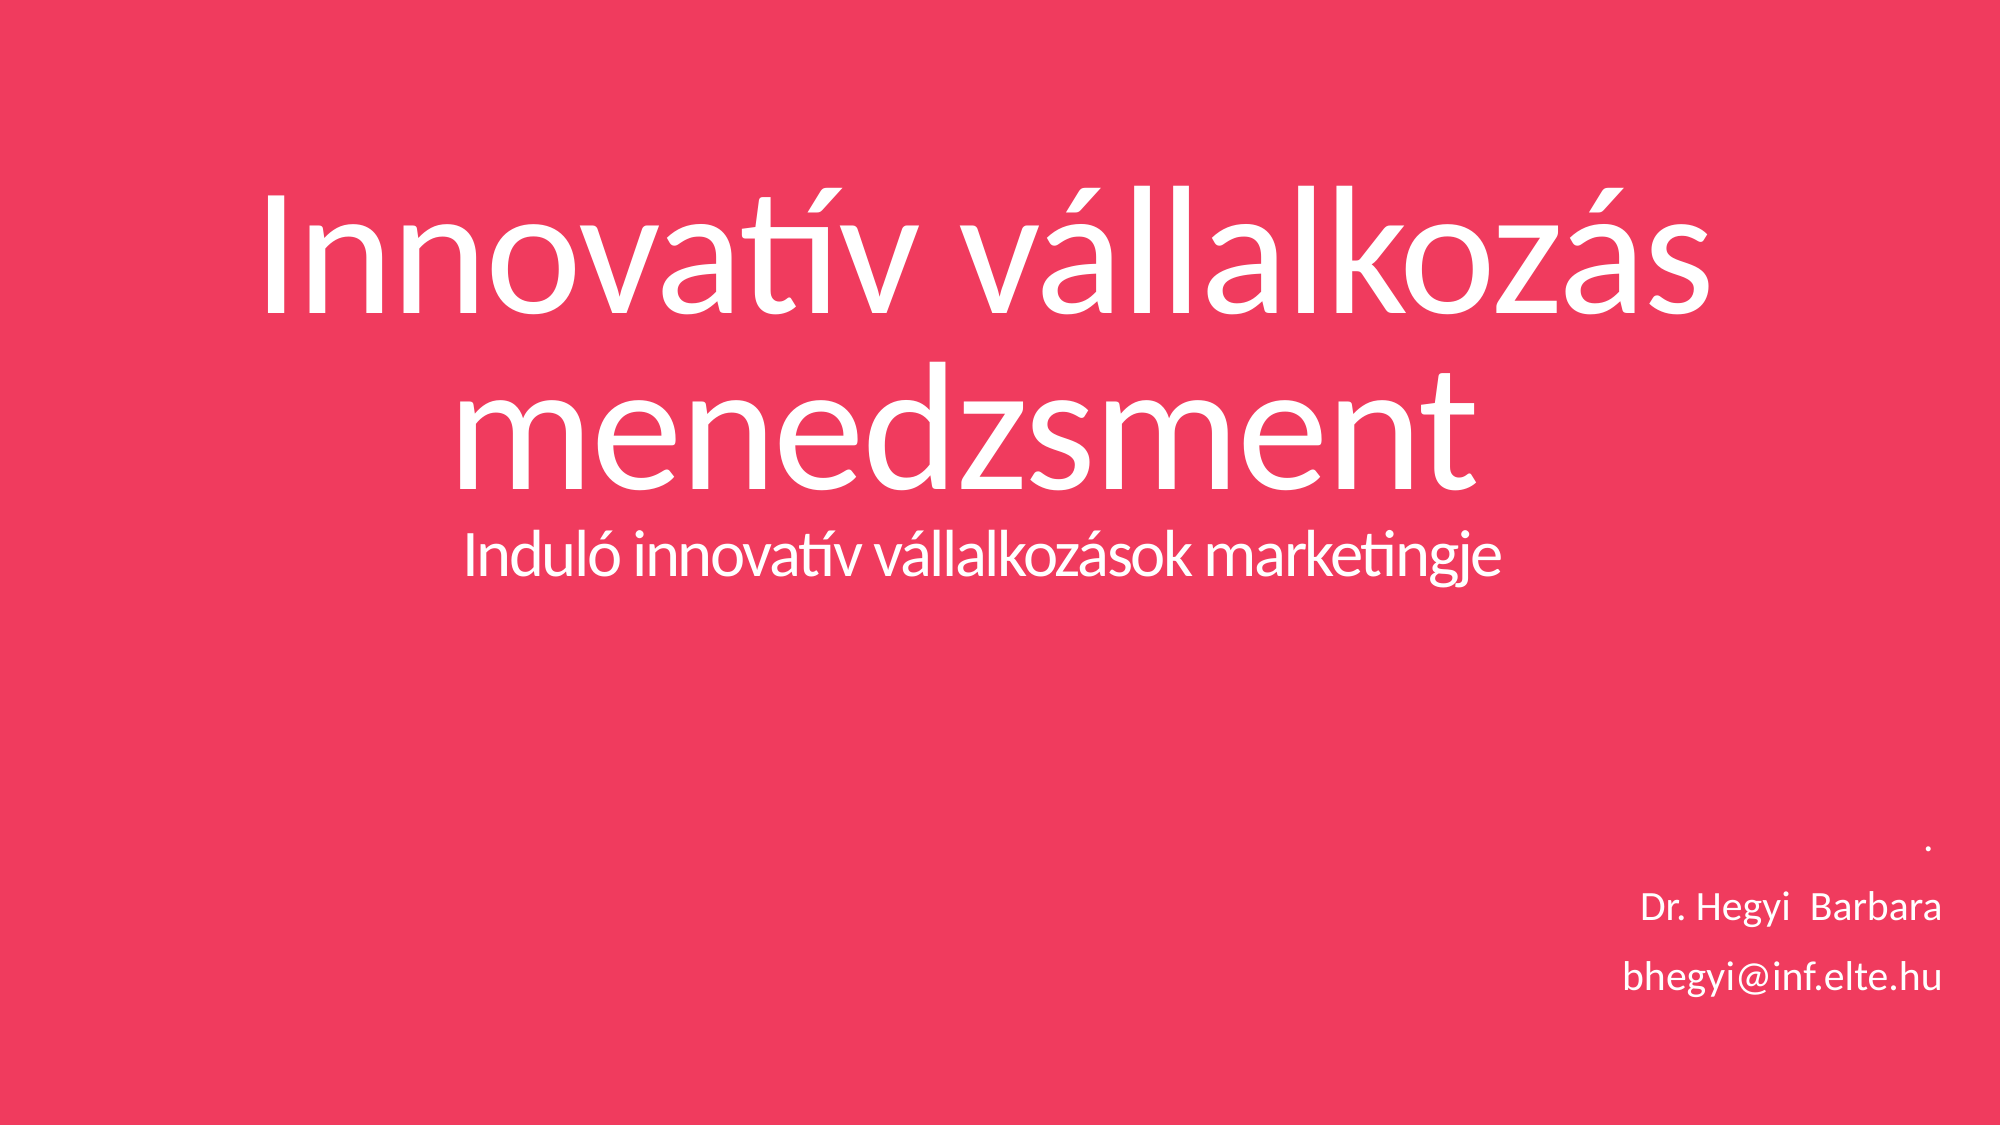

# Innovatív vállalkozás menedzsment Induló innovatív vállalkozások marketingje
.
Dr. Hegyi  Barbara
bhegyi@inf.elte.hu